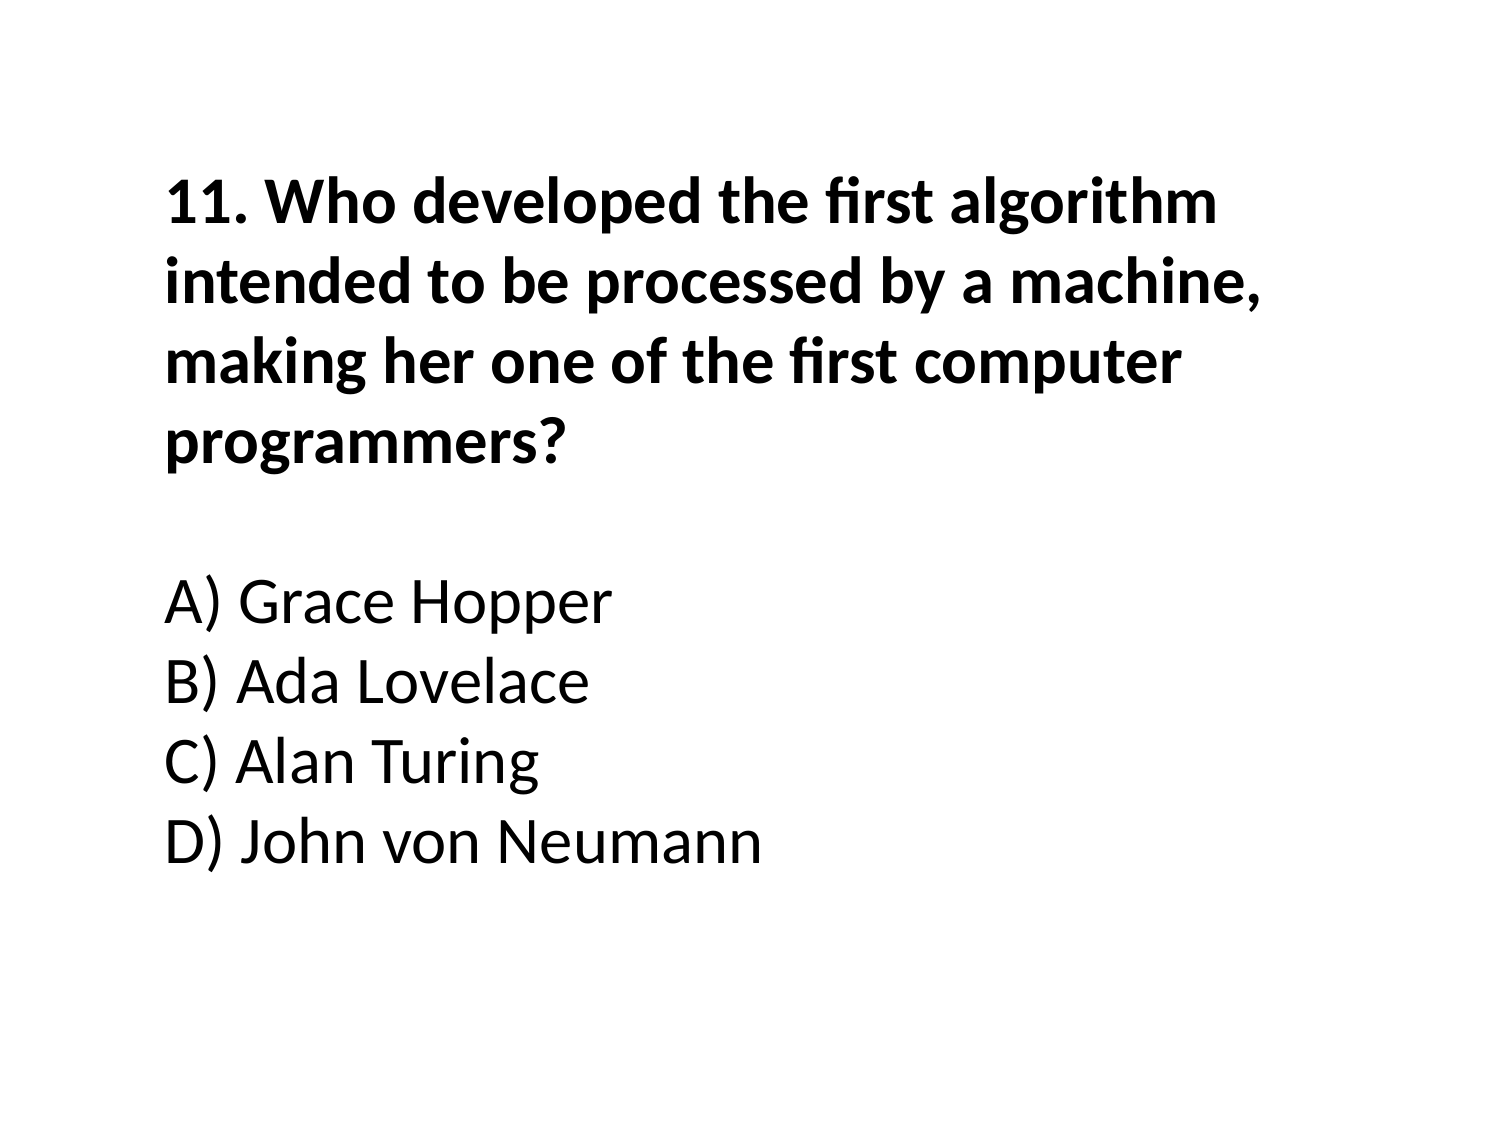

11. Who developed the first algorithm intended to be processed by a machine, making her one of the first computer programmers?

A) Grace Hopper
B) Ada Lovelace
C) Alan Turing
D) John von Neumann